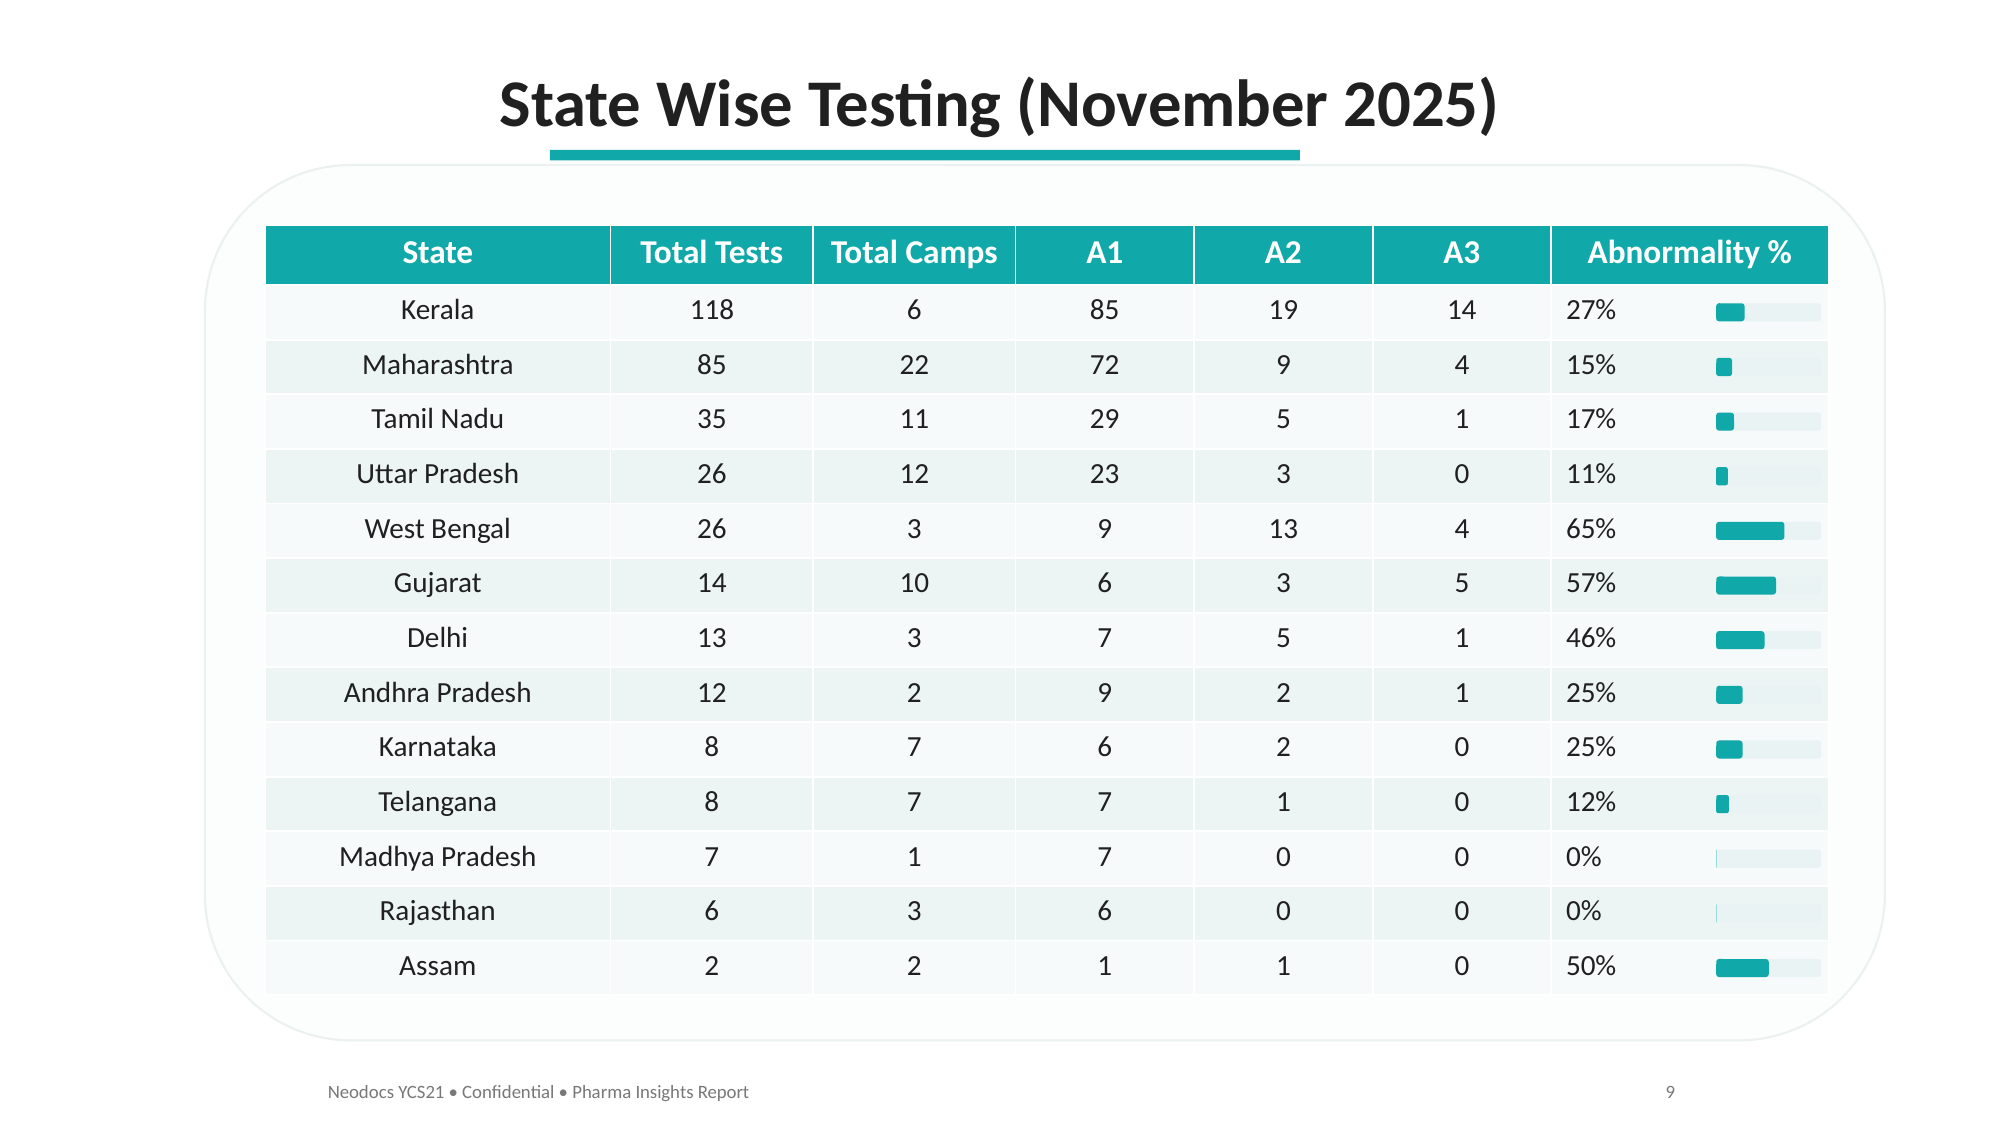

State Wise Testing (November 2025)

| State | Total Tests | Total Camps | A1 | A2 | A3 | Abnormality % |
| --- | --- | --- | --- | --- | --- | --- |
| Kerala | 118 | 6 | 85 | 19 | 14 | 27% |
| Maharashtra | 85 | 22 | 72 | 9 | 4 | 15% |
| Tamil Nadu | 35 | 11 | 29 | 5 | 1 | 17% |
| Uttar Pradesh | 26 | 12 | 23 | 3 | 0 | 11% |
| West Bengal | 26 | 3 | 9 | 13 | 4 | 65% |
| Gujarat | 14 | 10 | 6 | 3 | 5 | 57% |
| Delhi | 13 | 3 | 7 | 5 | 1 | 46% |
| Andhra Pradesh | 12 | 2 | 9 | 2 | 1 | 25% |
| Karnataka | 8 | 7 | 6 | 2 | 0 | 25% |
| Telangana | 8 | 7 | 7 | 1 | 0 | 12% |
| Madhya Pradesh | 7 | 1 | 7 | 0 | 0 | 0% |
| Rajasthan | 6 | 3 | 6 | 0 | 0 | 0% |
| Assam | 2 | 2 | 1 | 1 | 0 | 50% |

Neodocs YCS21 • Confidential • Pharma Insights Report
9